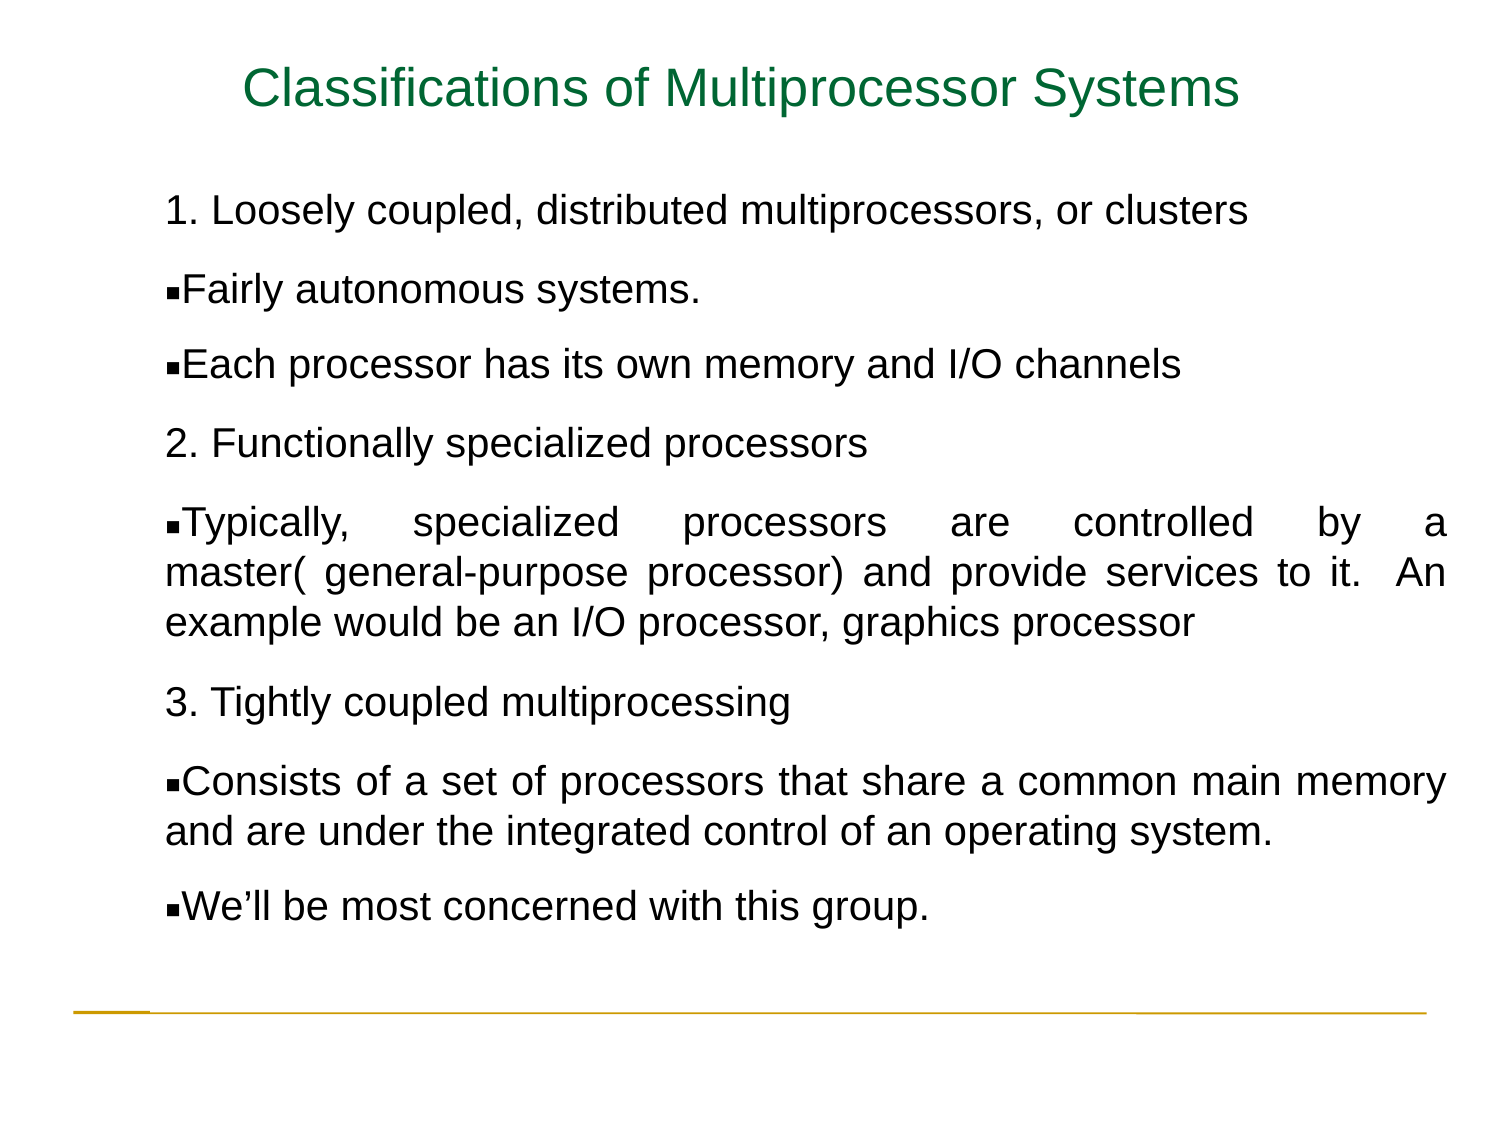

Classifications of Multiprocessor Systems
1. Loosely coupled, distributed multiprocessors, or clusters
Fairly autonomous systems.
Each processor has its own memory and I/O channels
2. Functionally specialized processors
Typically, specialized processors are controlled by a master( general-purpose processor) and provide services to it.  An example would be an I/O processor, graphics processor
3. Tightly coupled multiprocessing
Consists of a set of processors that share a common main memory and are under the integrated control of an operating system.
We’ll be most concerned with this group.